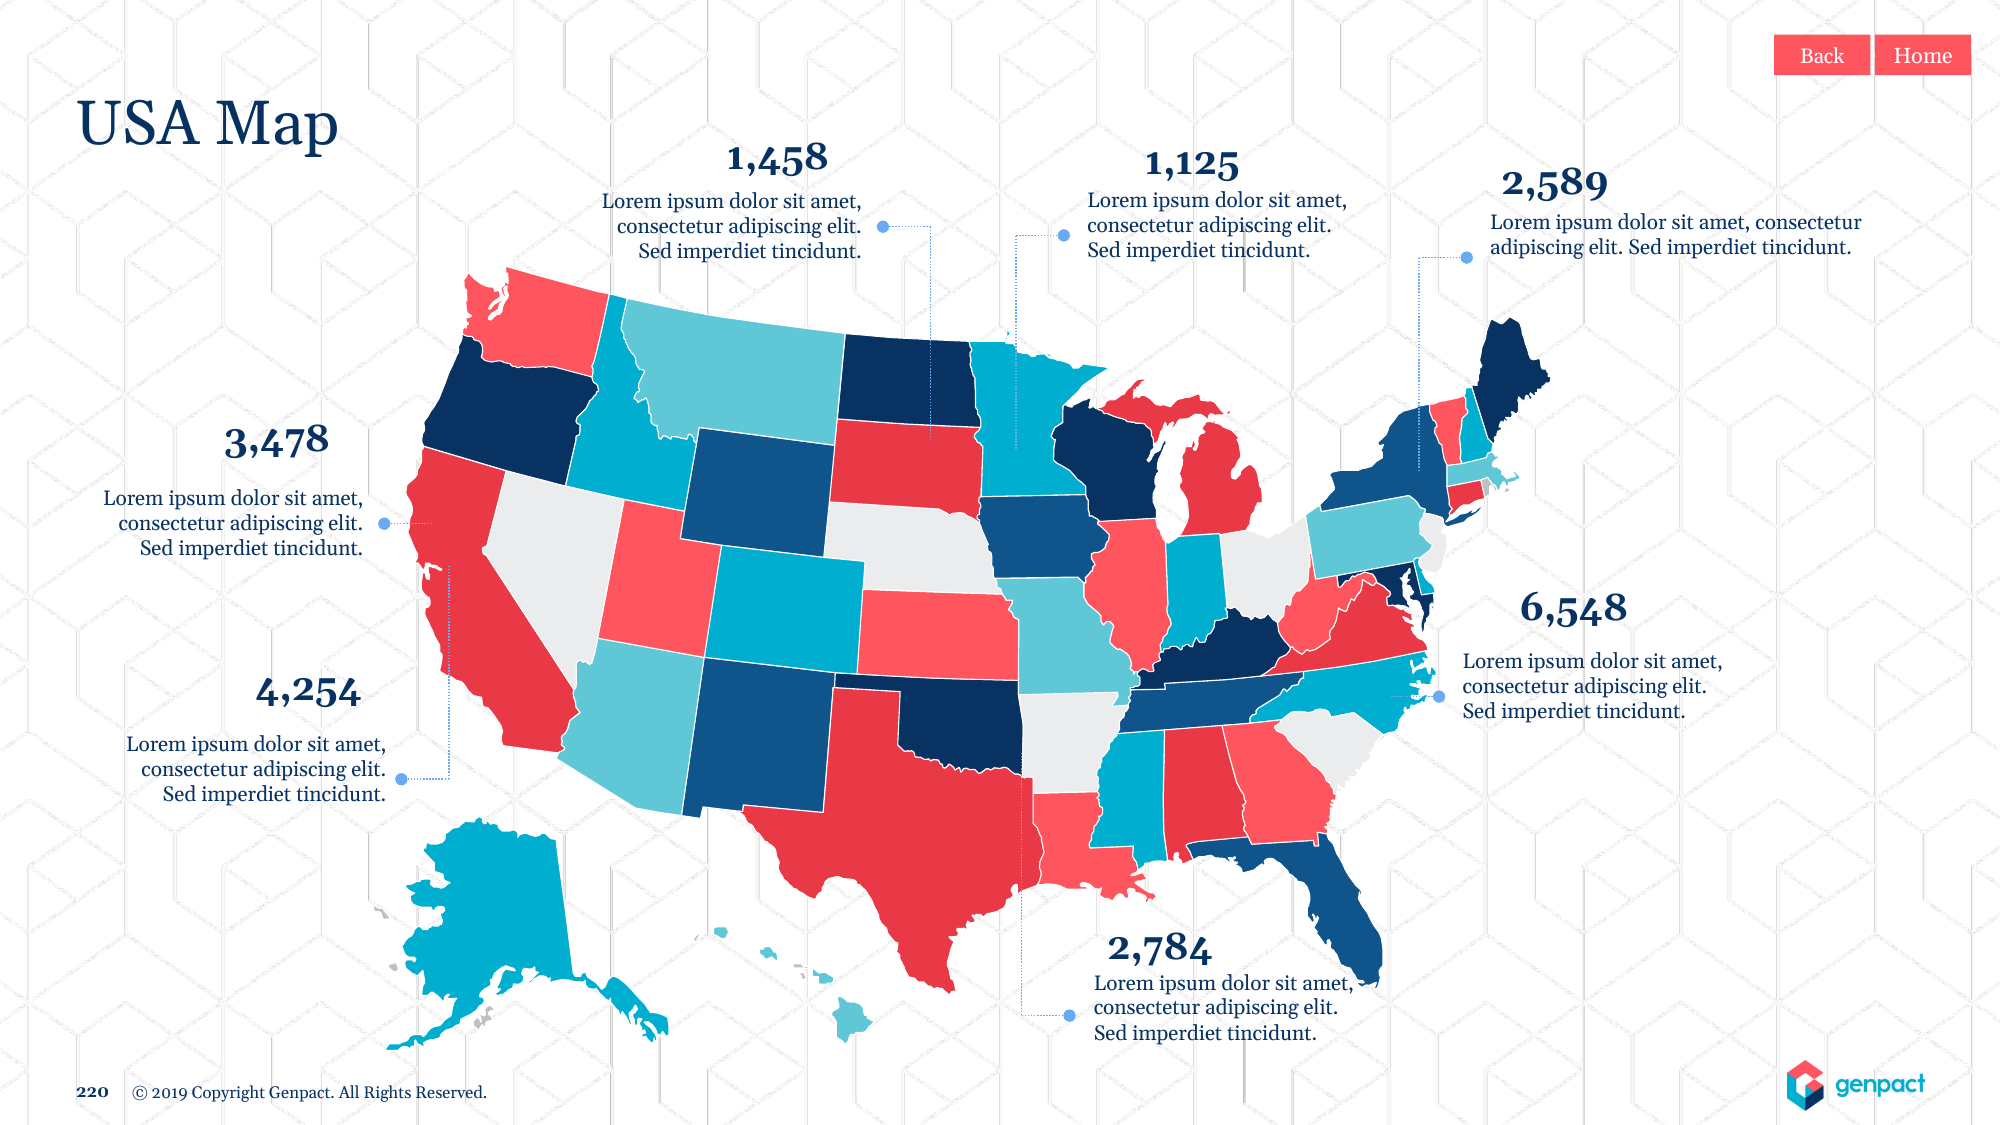

Back
Home
# USA Map
1,458
1,125
2,589
Lorem ipsum dolor sit amet, consectetur adipiscing elit. Sed imperdiet tincidunt.
Lorem ipsum dolor sit amet, consectetur adipiscing elit. Sed imperdiet tincidunt.
Lorem ipsum dolor sit amet, consectetur adipiscing elit. Sed imperdiet tincidunt.

3,478
Lorem ipsum dolor sit amet, consectetur adipiscing elit. Sed imperdiet tincidunt.
6,548
Lorem ipsum dolor sit amet, consectetur adipiscing elit. Sed imperdiet tincidunt.
4,254
Lorem ipsum dolor sit amet, consectetur adipiscing elit. Sed imperdiet tincidunt.
2,784
Lorem ipsum dolor sit amet, consectetur adipiscing elit. Sed imperdiet tincidunt.